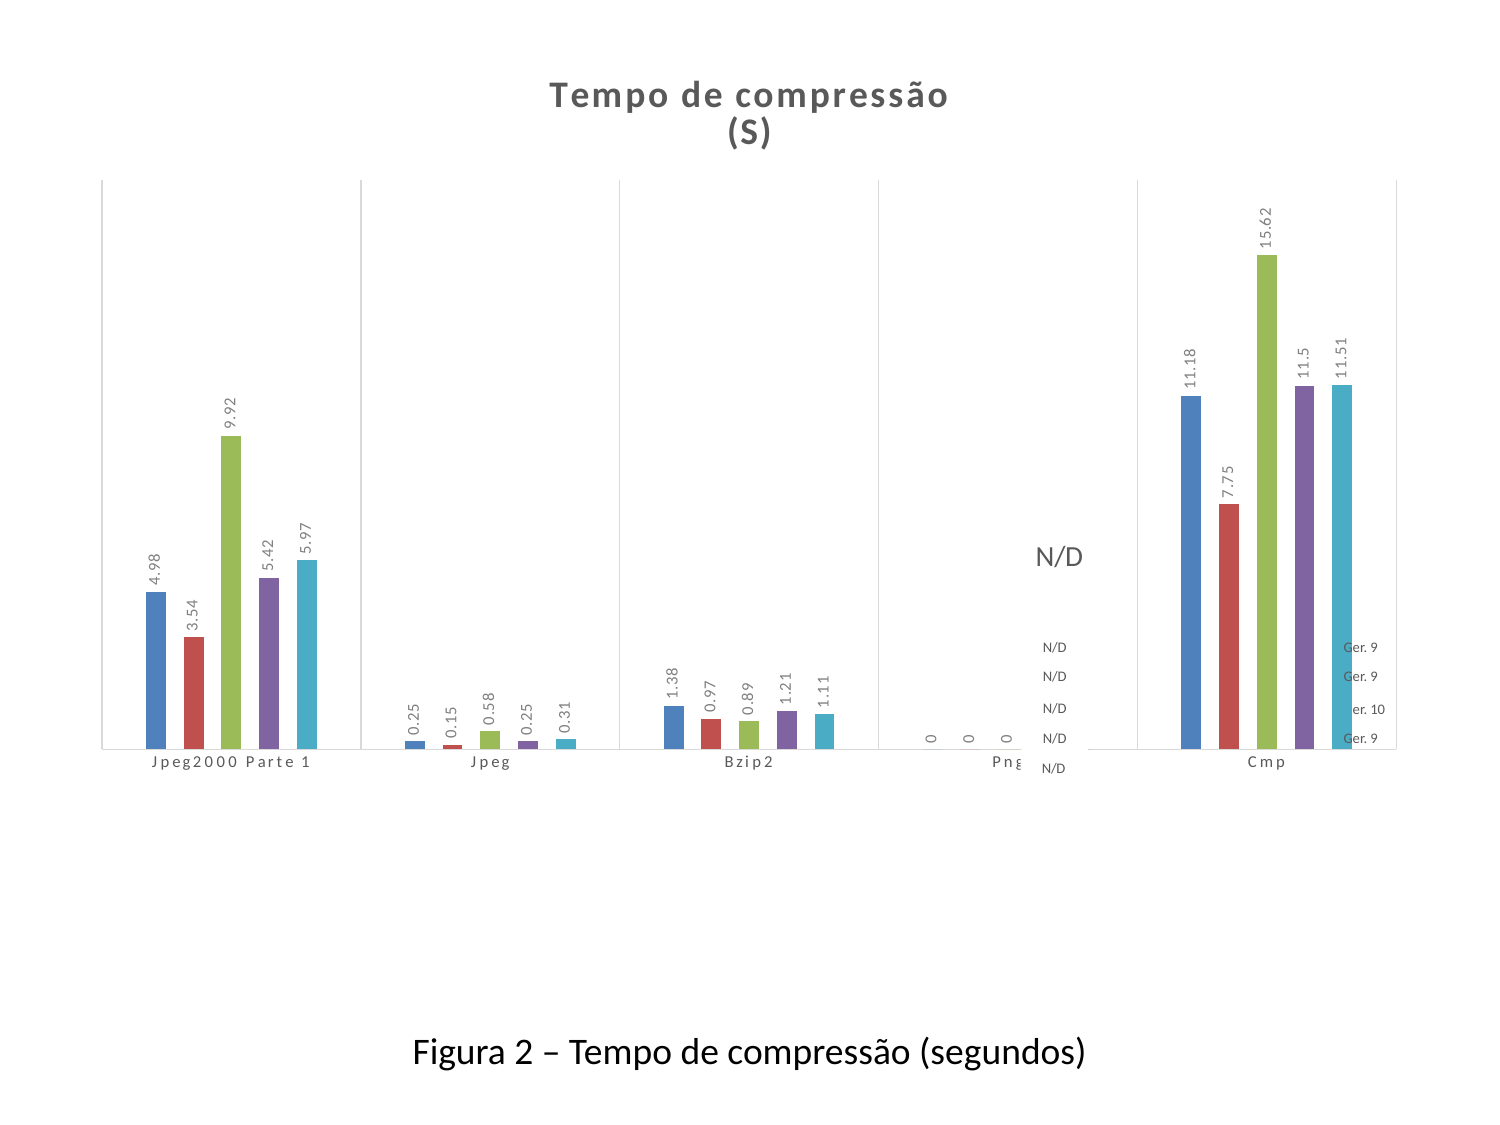

### Chart: Tempo de compressão
(S)

| Category |  |  |  |  | Média |
|---|---|---|---|---|---|
| Jpeg2000 Parte 1 | 4.98 | 3.54 | 9.92 | 5.42 | 5.9700000000000015 |
| Jpeg | 0.25 | 0.15000000000000005 | 0.5800000000000001 | 0.25 | 0.3100000000000001 |
| Bzip2 | 1.3800000000000001 | 0.9700000000000002 | 0.89 | 1.21 | 1.11 |
| Png | 0.0 | 0.0 | 0.0 | 0.0 | 0.0 |
| Cmp | 11.18 | 7.75 | 15.62 | 11.5 | 11.51 |
N/D
Ger. 9
N/D
Ger. 9
N/D
Ger. 10
Ger. 9
N/D
N/D
Figura 2 – Tempo de compressão (segundos)